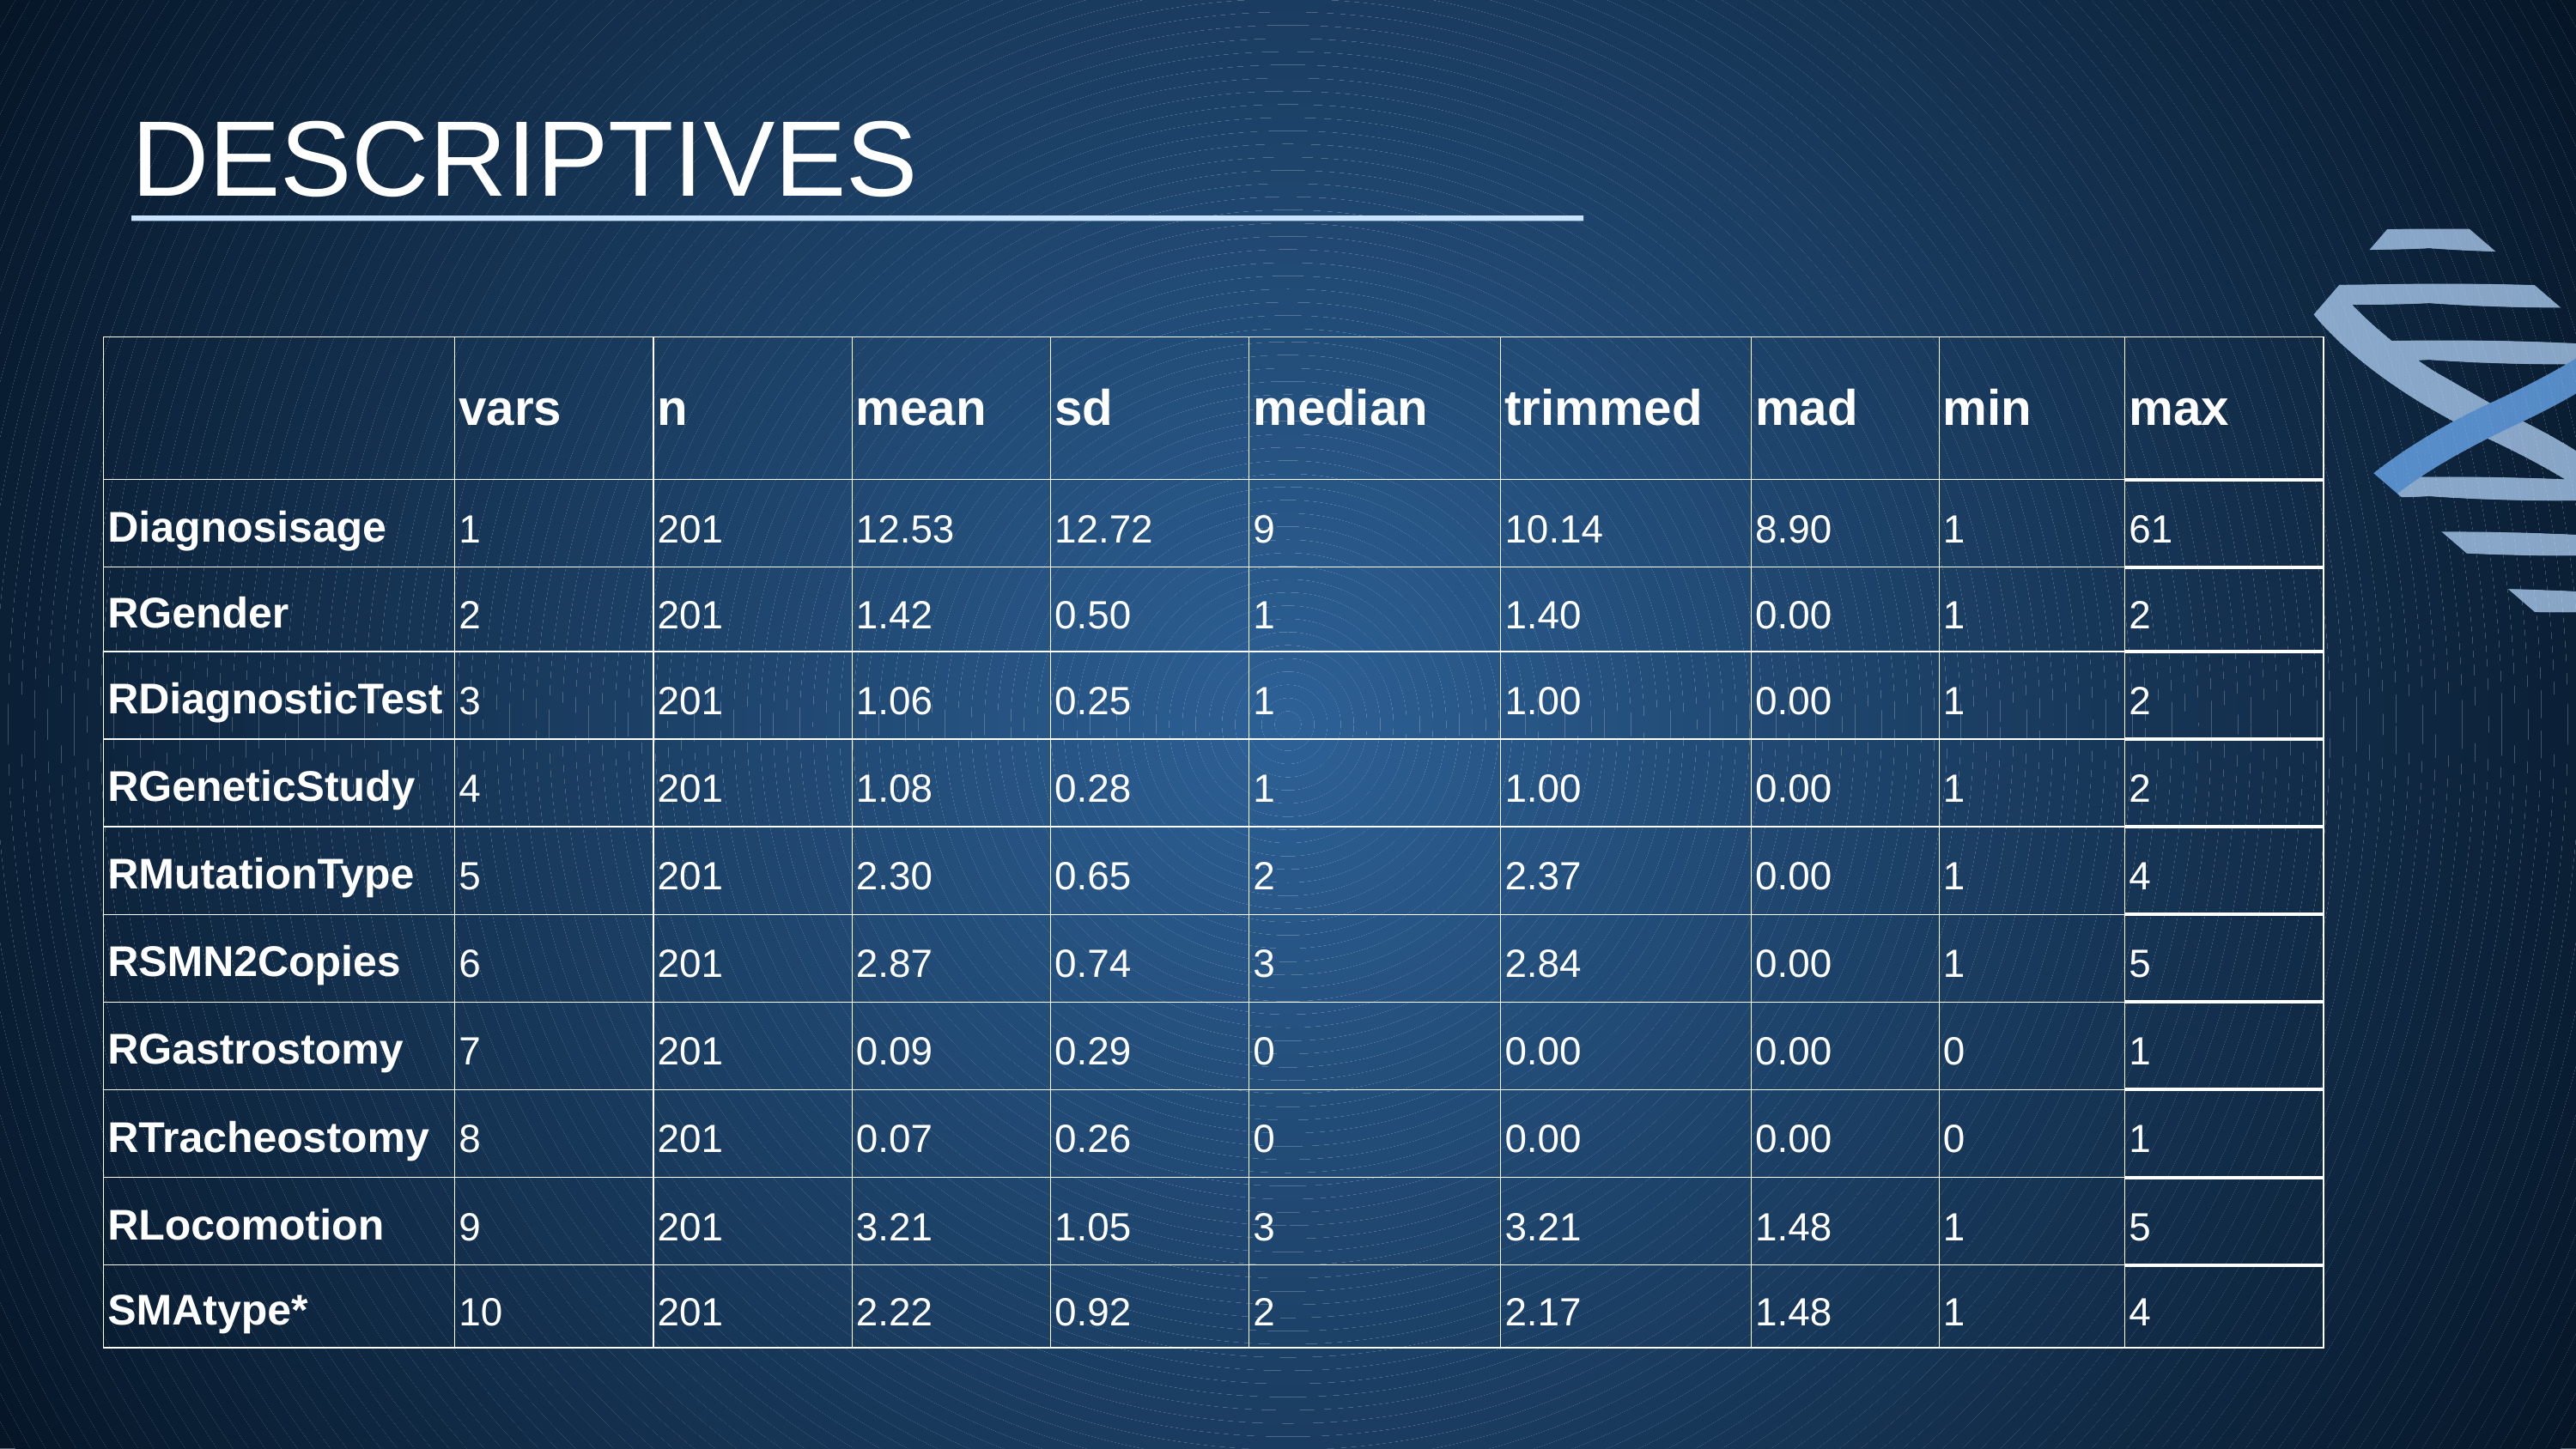

DESCRIPTIVES

|  | vars | n | mean | sd | median | trimmed | mad | min | max |
| --- | --- | --- | --- | --- | --- | --- | --- | --- | --- |
| Diagnosisage | 1 | 201 | 12.53 | 12.72 | 9 | 10.14 | 8.90 | 1 | 61 |
| RGender | 2 | 201 | 1.42 | 0.50 | 1 | 1.40 | 0.00 | 1 | 2 |
| RDiagnosticTest | 3 | 201 | 1.06 | 0.25 | 1 | 1.00 | 0.00 | 1 | 2 |
| RGeneticStudy | 4 | 201 | 1.08 | 0.28 | 1 | 1.00 | 0.00 | 1 | 2 |
| RMutationType | 5 | 201 | 2.30 | 0.65 | 2 | 2.37 | 0.00 | 1 | 4 |
| RSMN2Copies | 6 | 201 | 2.87 | 0.74 | 3 | 2.84 | 0.00 | 1 | 5 |
| RGastrostomy | 7 | 201 | 0.09 | 0.29 | 0 | 0.00 | 0.00 | 0 | 1 |
| RTracheostomy | 8 | 201 | 0.07 | 0.26 | 0 | 0.00 | 0.00 | 0 | 1 |
| RLocomotion | 9 | 201 | 3.21 | 1.05 | 3 | 3.21 | 1.48 | 1 | 5 |
| SMAtype\* | 10 | 201 | 2.22 | 0.92 | 2 | 2.17 | 1.48 | 1 | 4 |